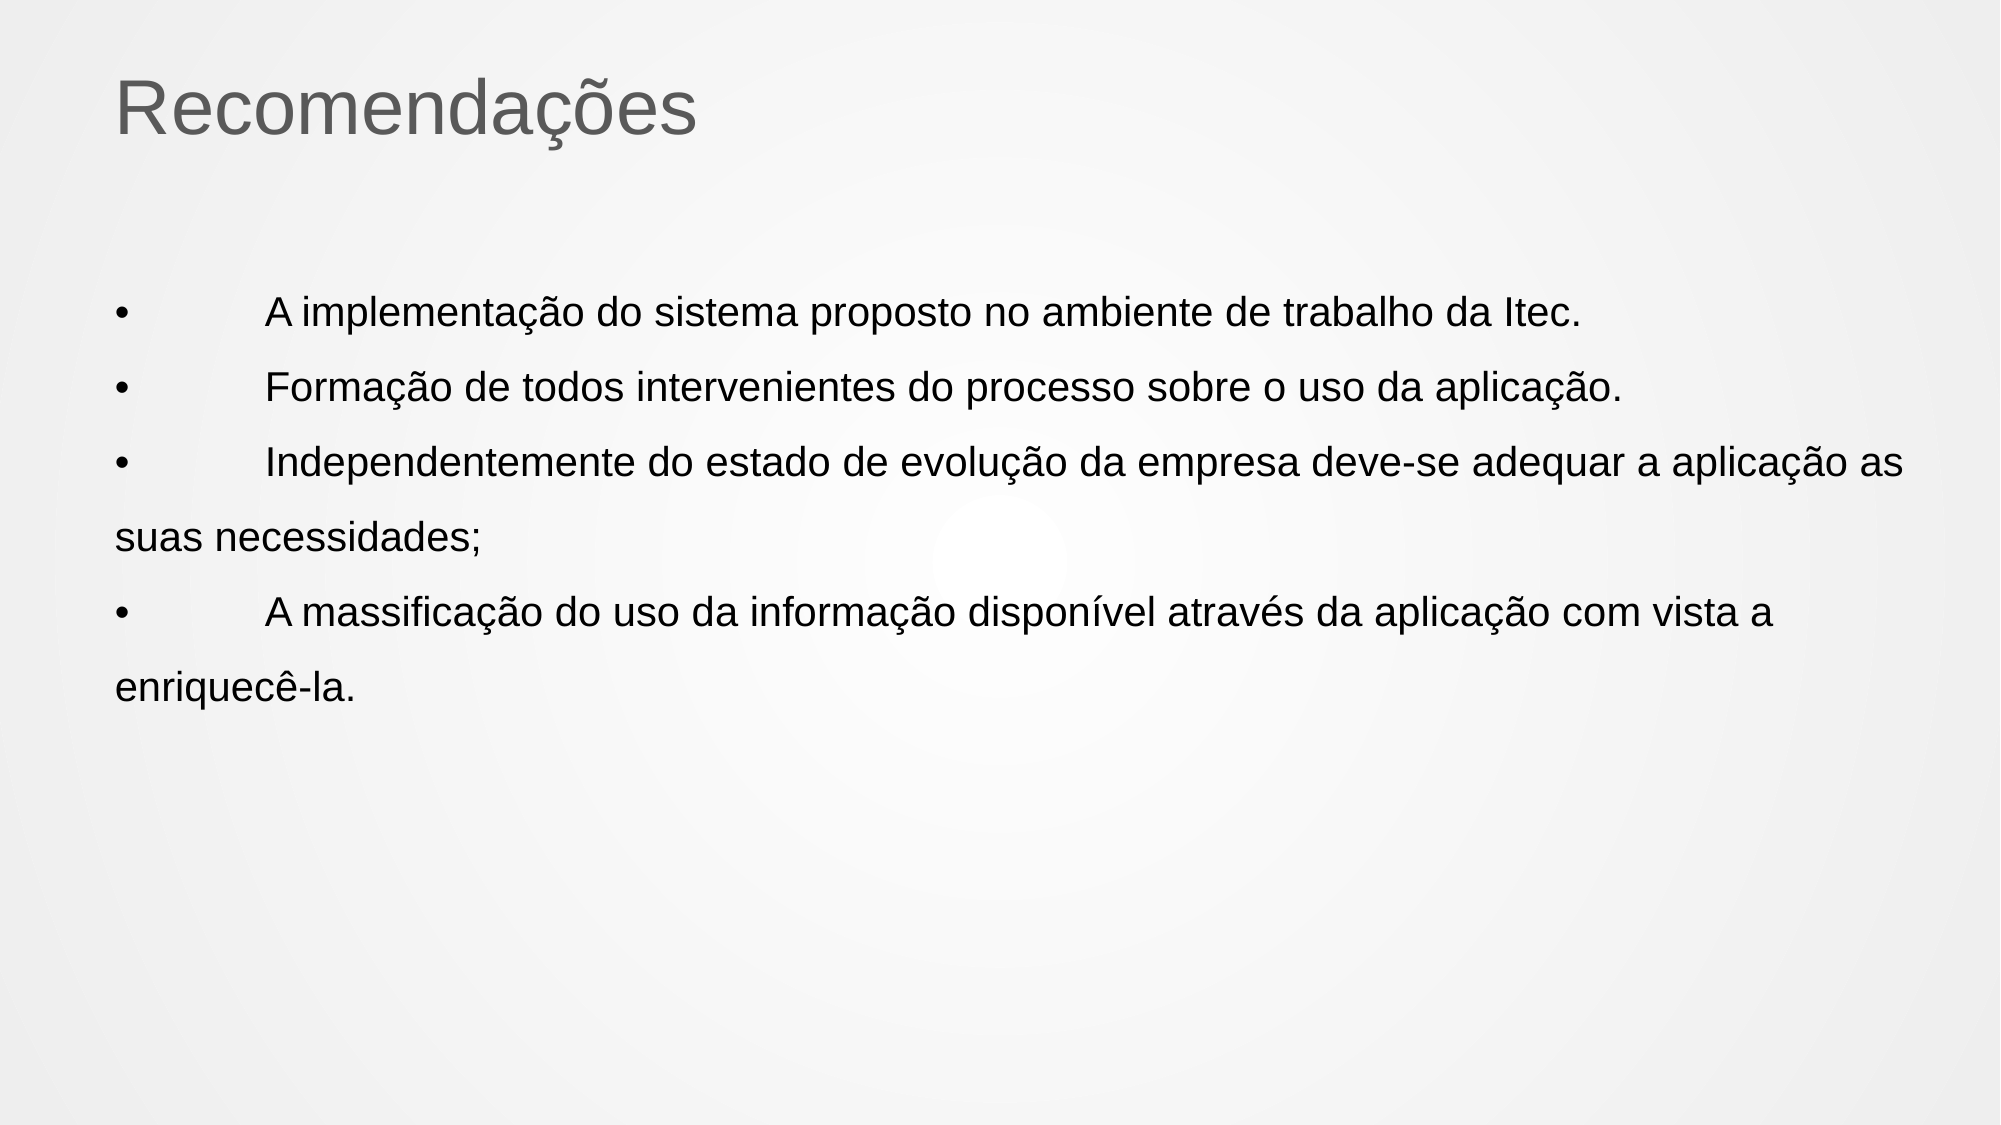

# Recomendações

•	A implementação do sistema proposto no ambiente de trabalho da Itec.
•	Formação de todos intervenientes do processo sobre o uso da aplicação.
•	Independentemente do estado de evolução da empresa deve-se adequar a aplicação as suas necessidades;
•	A massificação do uso da informação disponível através da aplicação com vista a enriquecê-la.